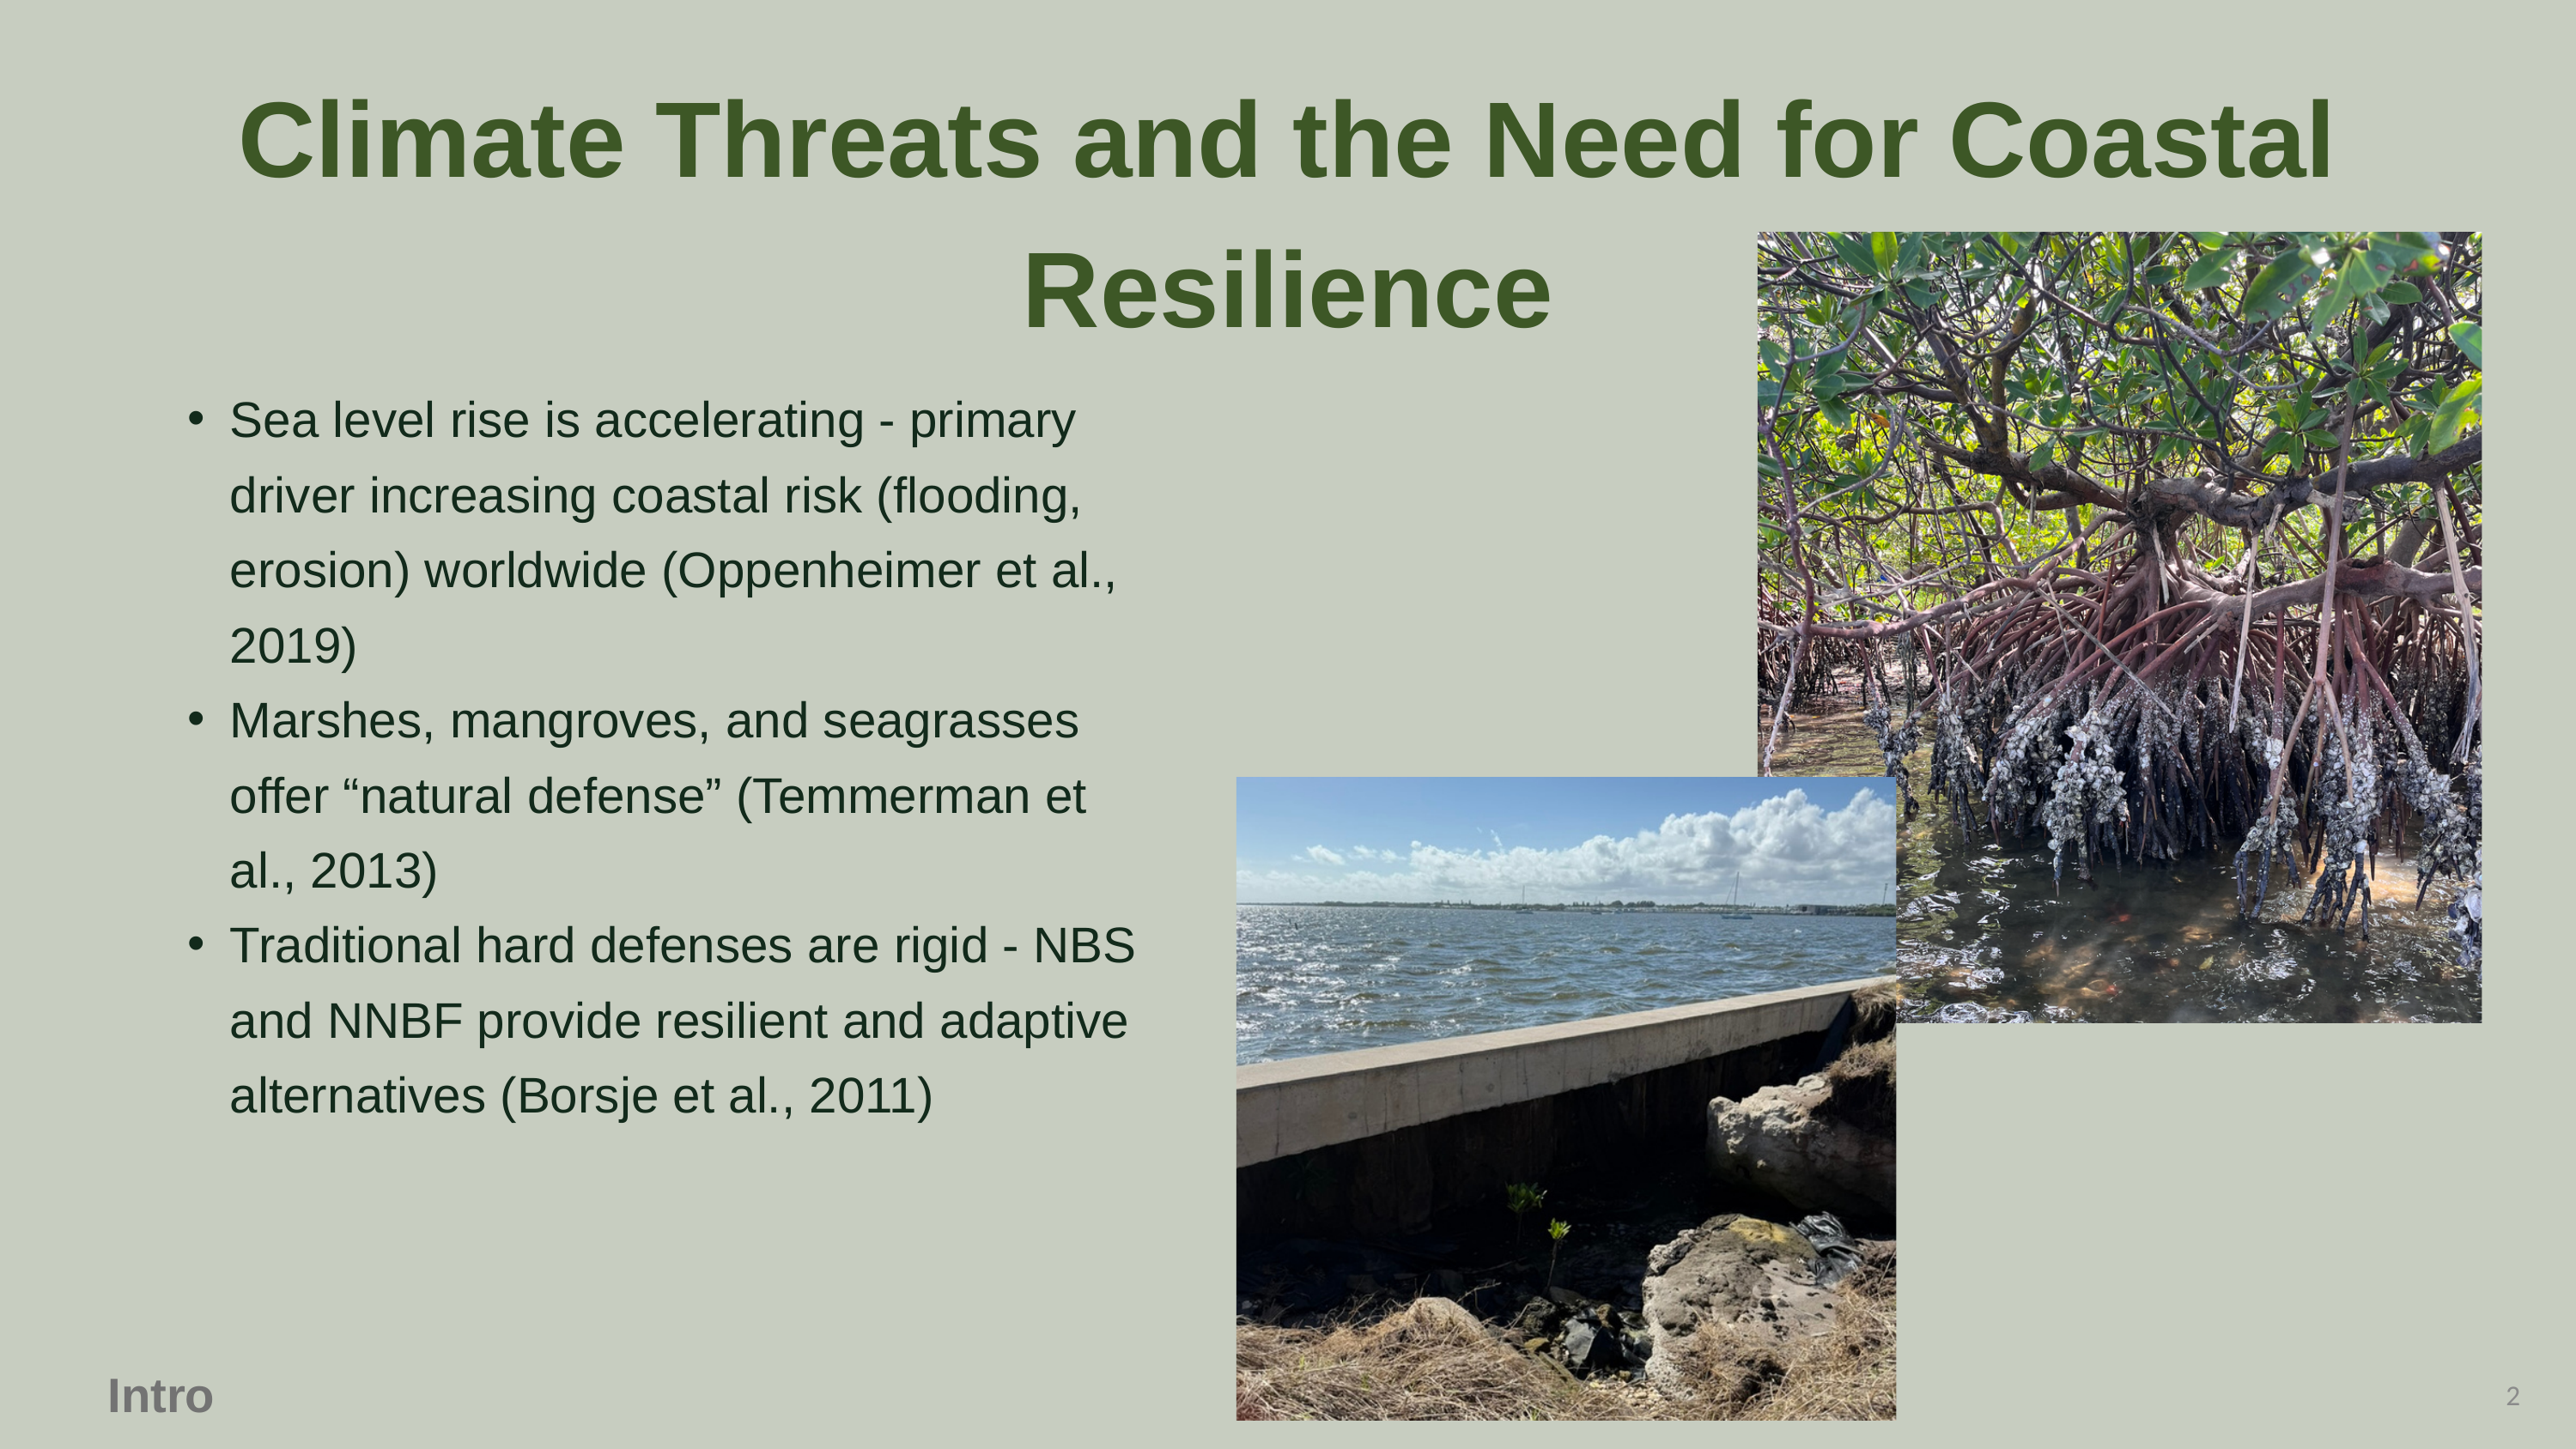

Climate Threats and the Need for Coastal Resilience

Sea level rise is accelerating - primary driver increasing coastal risk (flooding, erosion) worldwide (Oppenheimer et al., 2019)
Marshes, mangroves, and seagrasses offer “natural defense” (Temmerman et al., 2013)
Traditional hard defenses are rigid - NBS and NNBF provide resilient and adaptive alternatives (Borsje et al., 2011)

Intro
2